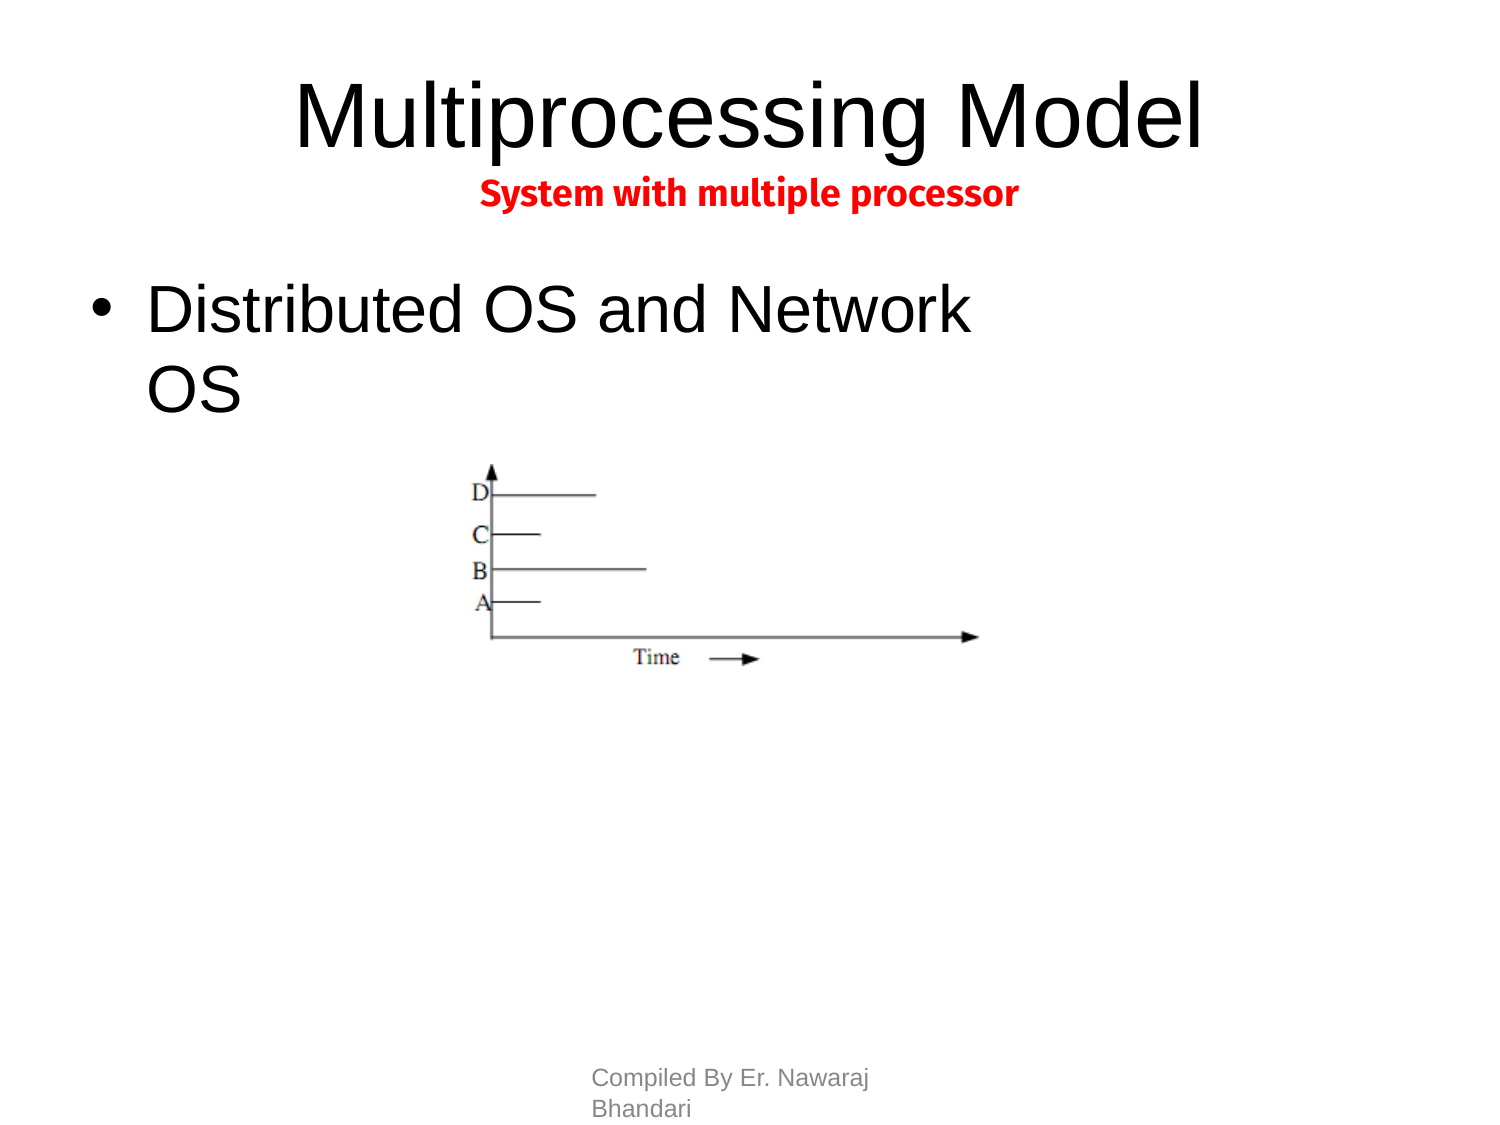

# Multiprocessing Model
System with multiple processor
Distributed OS and Network OS

Compiled By Er. Nawaraj Bhandari